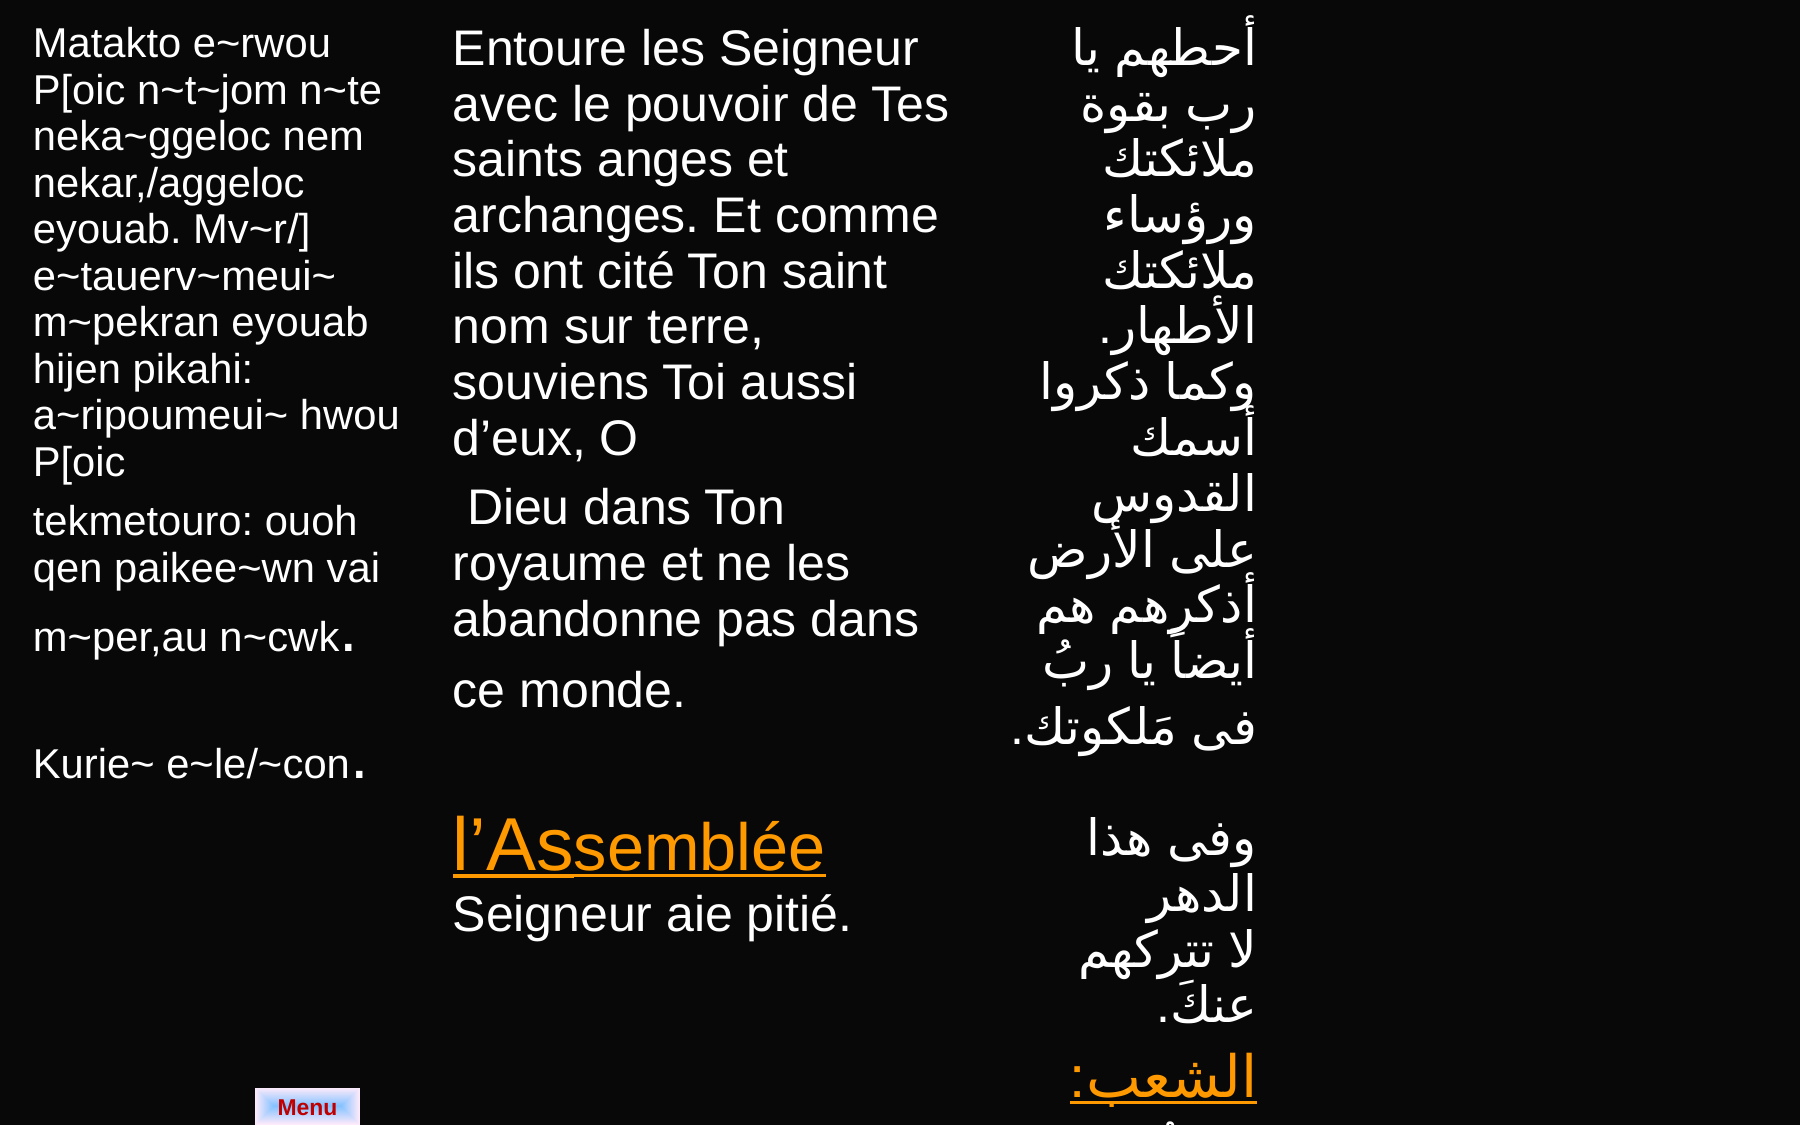

| Matakto e~rwou P[oic n~t~jom n~te neka~ggeloc nem nekar,/aggeloc eyouab. Mv~r/] e~tauerv~meui~ m~pekran eyouab hijen pikahi: a~ripoumeui~ hwou P[oic tekmetouro: ouoh qen paikee~wn vai m~per,au n~cwk. Kurie~ e~le/~con. | Entoure les Seigneur avec le pouvoir de Tes saints anges et archanges. Et comme ils ont cité Ton saint nom sur terre, souviens Toi aussi d’eux, O Dieu dans Ton royaume et ne les abandonne pas dans ce monde. l’Assemblée Seigneur aie pitié. | أحطهم يا رب بقوة ملائكتك ورؤساء ملائكتك الأطهار. وكما ذكروا أسمك القدوس على الأرض أذكرهم هم أيضاً يا ربُ فى مَلكوتك. وفى هذا الدهر لا تتركهم عنكَ. الشعب: ياربُ ارحم |
| --- | --- | --- |

Menu